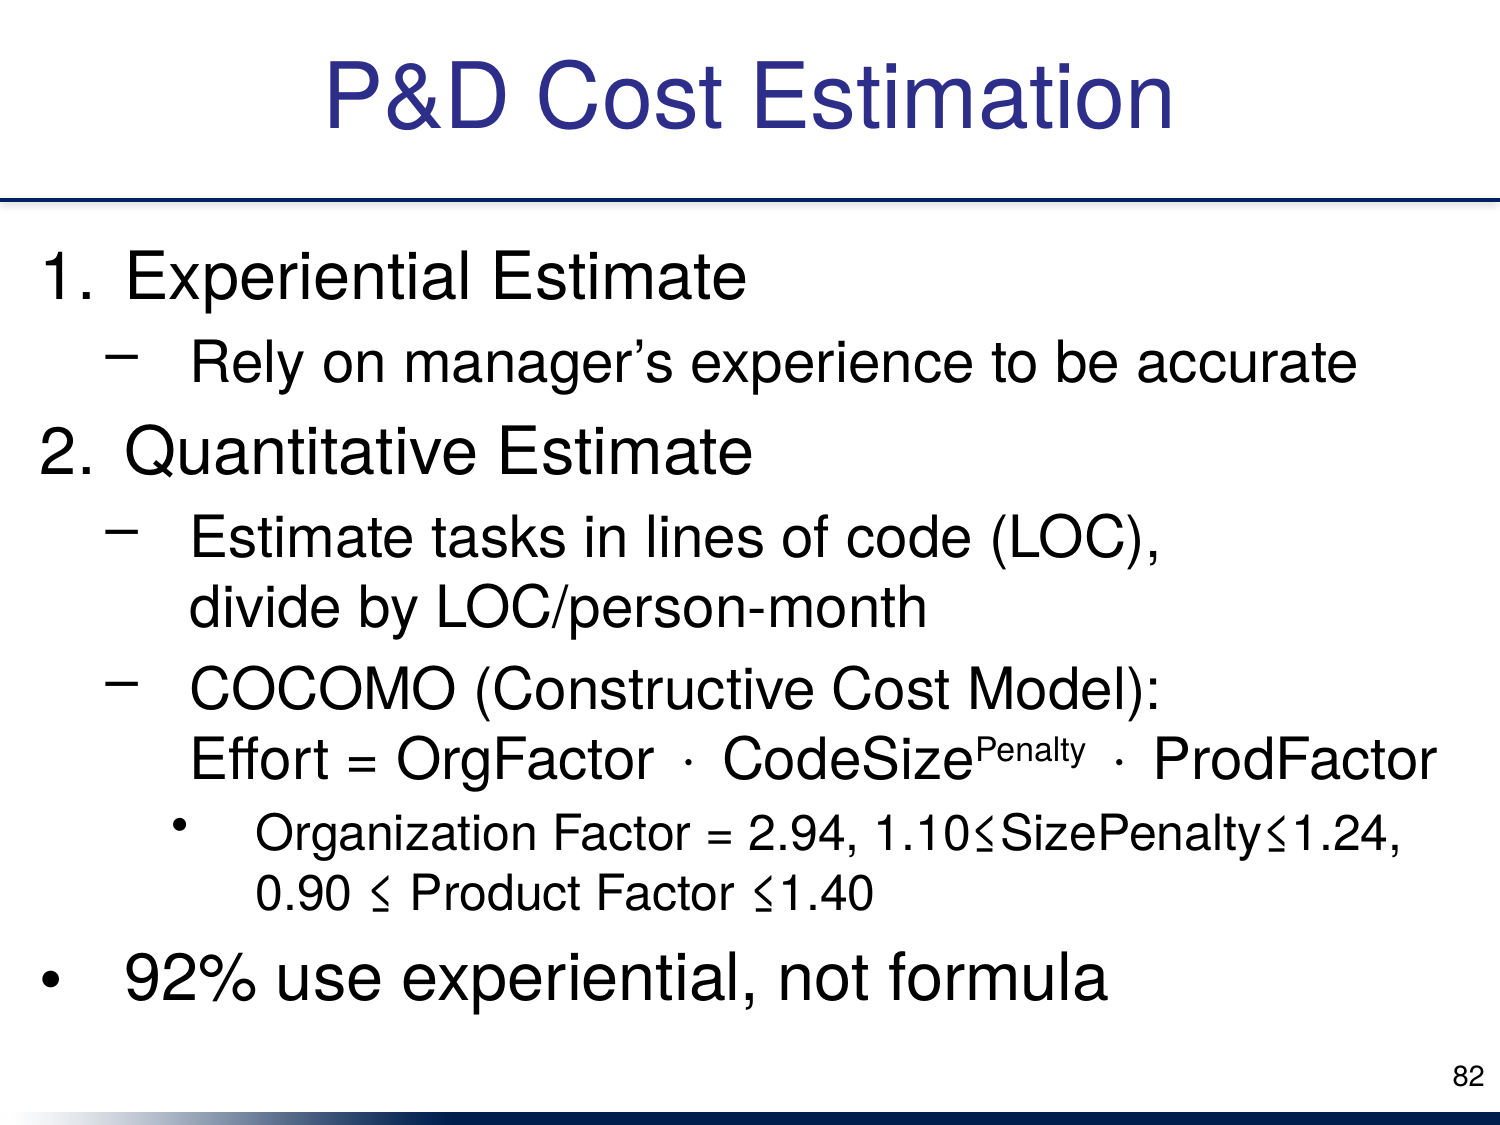

# P&D Cost Estimation
Experiential Estimate
Rely on manager’s experience to be accurate
Quantitative Estimate
Estimate tasks in lines of code (LOC),
divide by LOC/person-month
COCOMO (Constructive Cost Model):
Effort = OrgFactor ⋅ CodeSizePenalty ⋅ ProdFactor
Organization Factor = 2.94, 1.10≤SizePenalty≤1.24, 0.90 ≤ Product Factor ≤1.40
92% use experiential, not formula
82